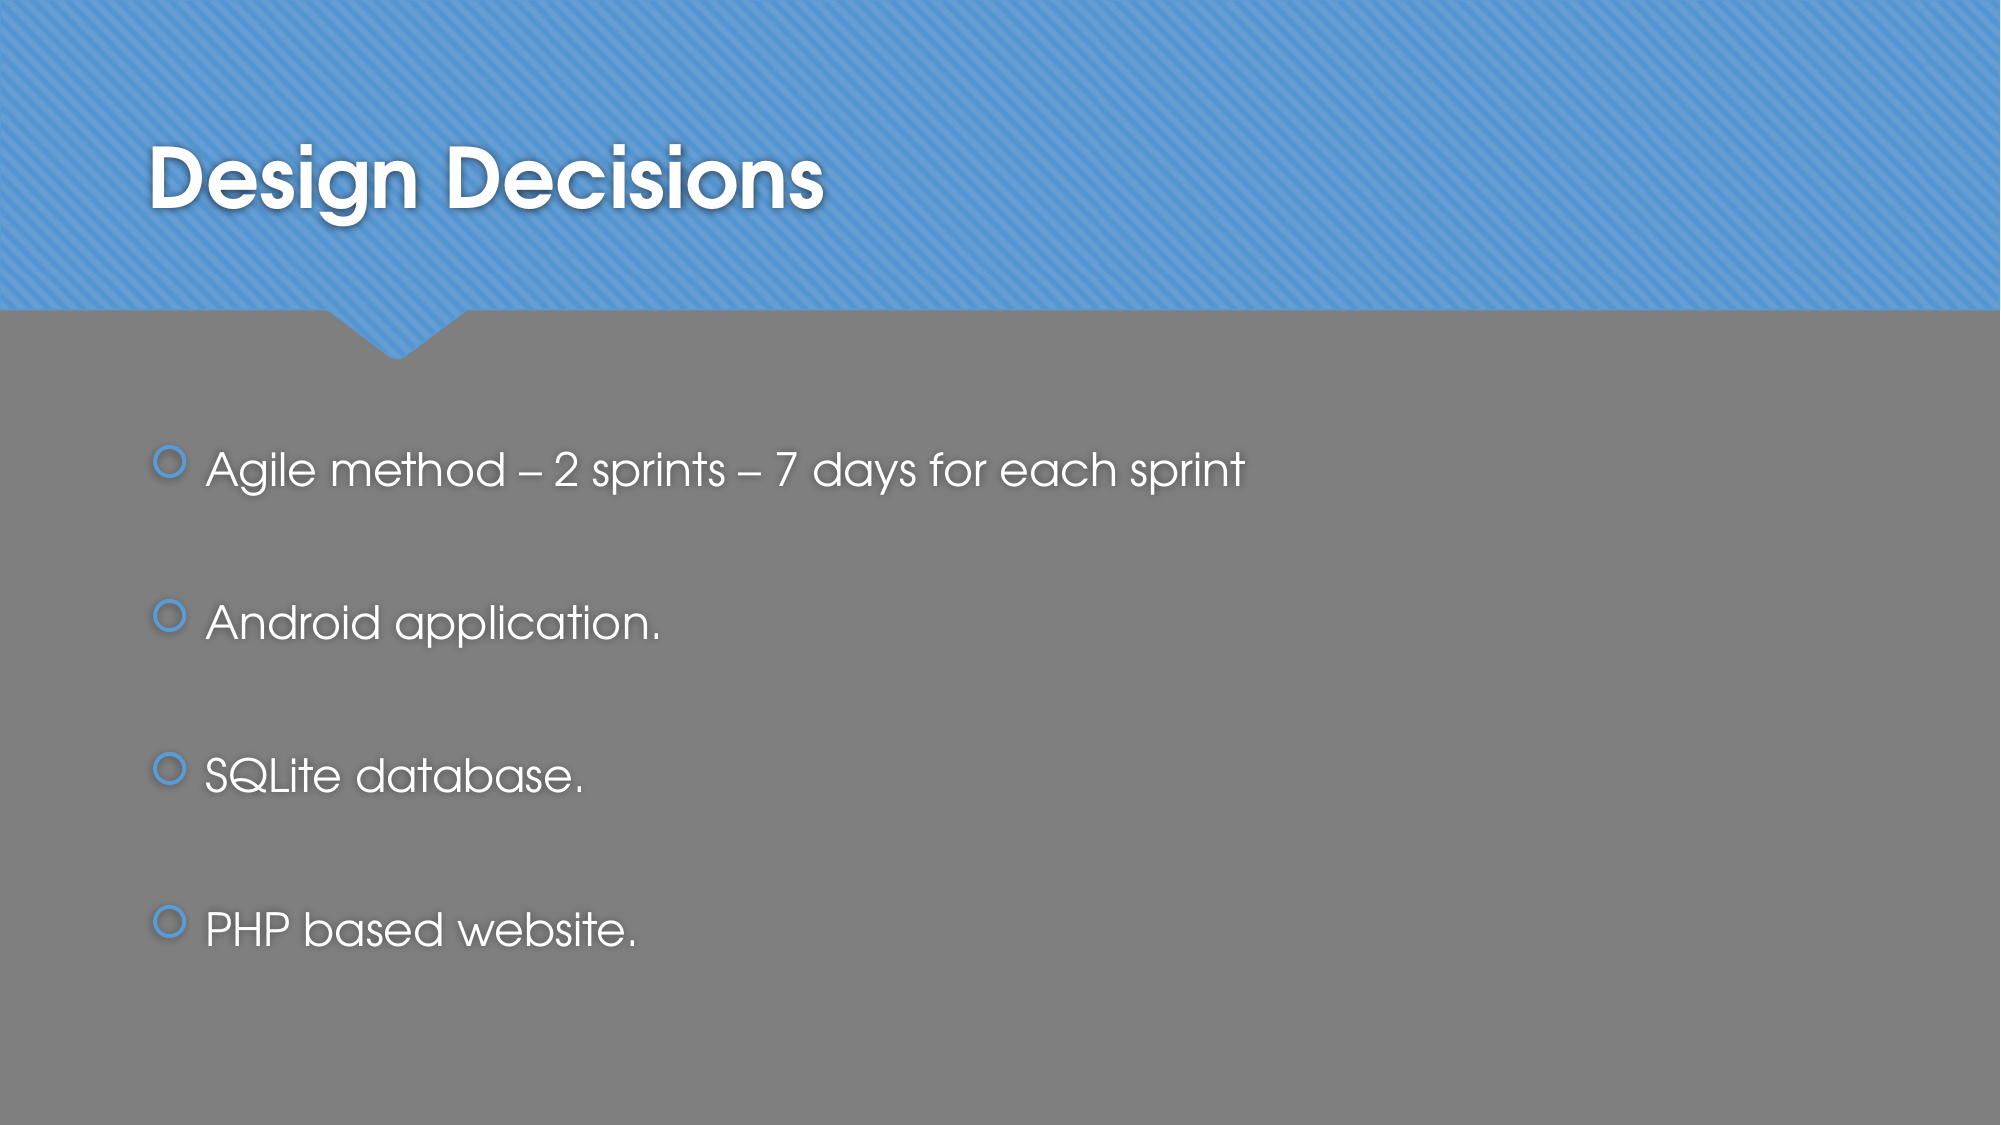

# Design Decisions
Agile method – 2 sprints – 7 days for each sprint

Android application.

SQLite database.

PHP based website.